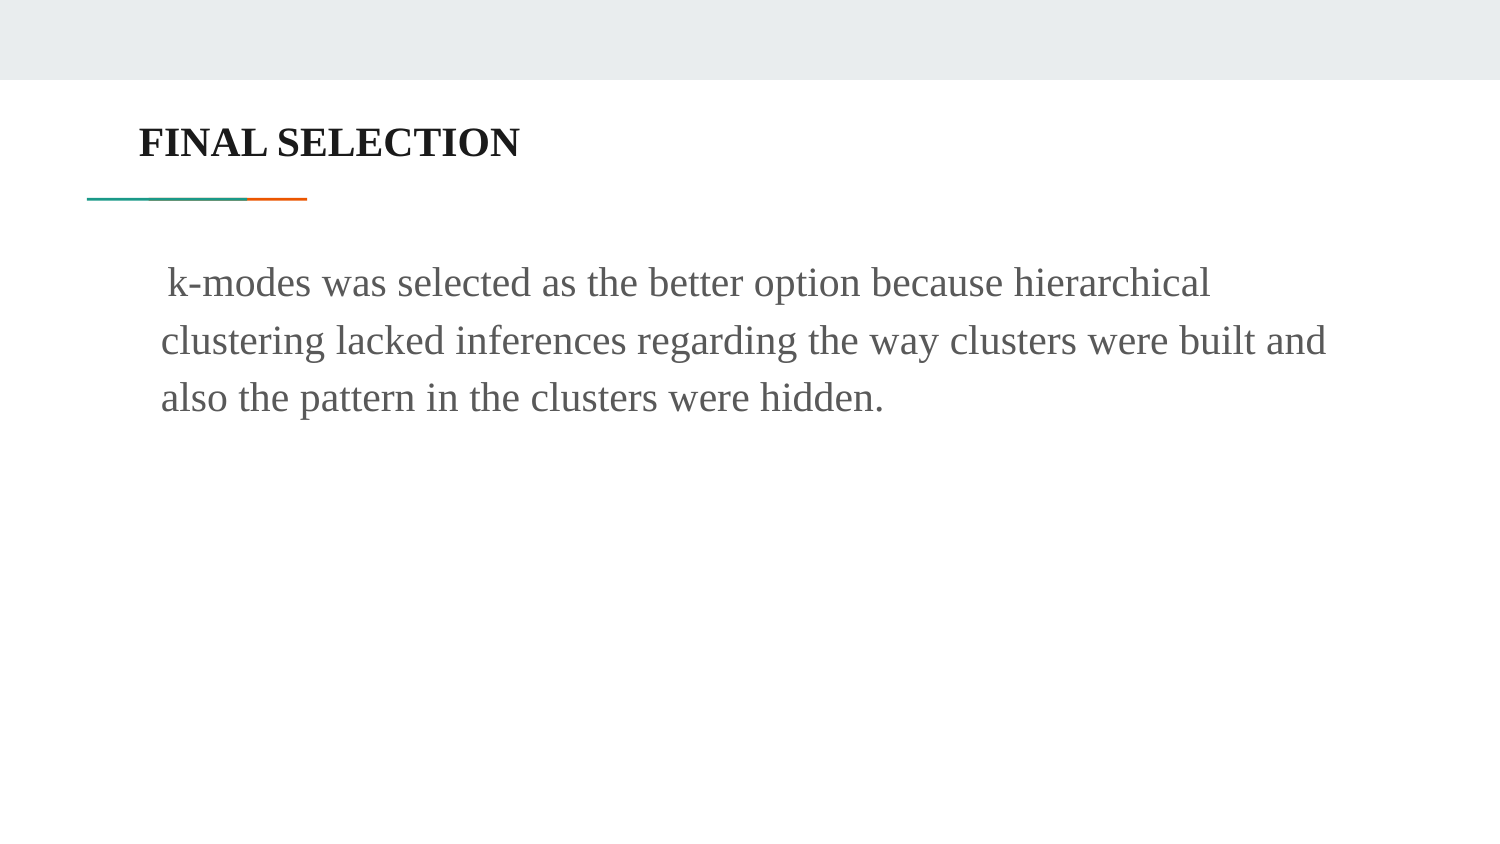

# FINAL SELECTION
 k-modes was selected as the better option because hierarchical clustering lacked inferences regarding the way clusters were built and also the pattern in the clusters were hidden.